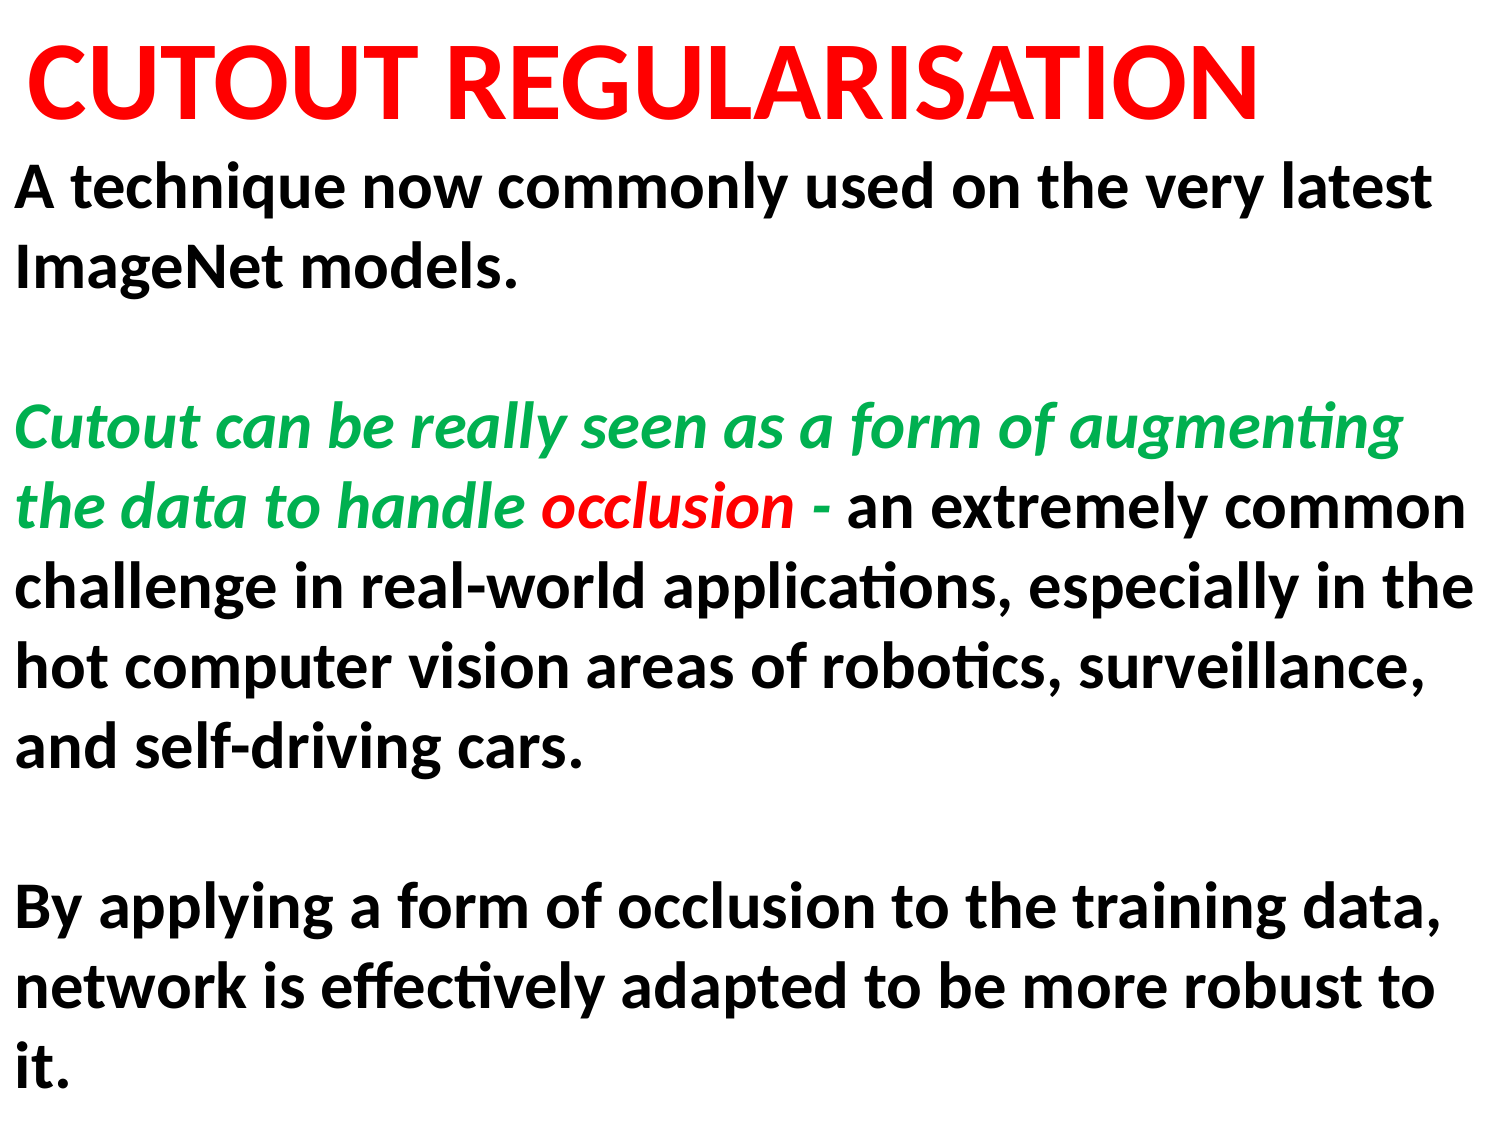

CUTOUT REGULARISATION
A technique now commonly used on the very latest ImageNet models.

Cutout can be really seen as a form of augmenting  the data to handle occlusion - an extremely common challenge in real-world applications, especially in the hot computer vision areas of robotics, surveillance,  and self-driving cars.

By applying a form of occlusion to the training data, network is effectively adapted to be more robust to it.